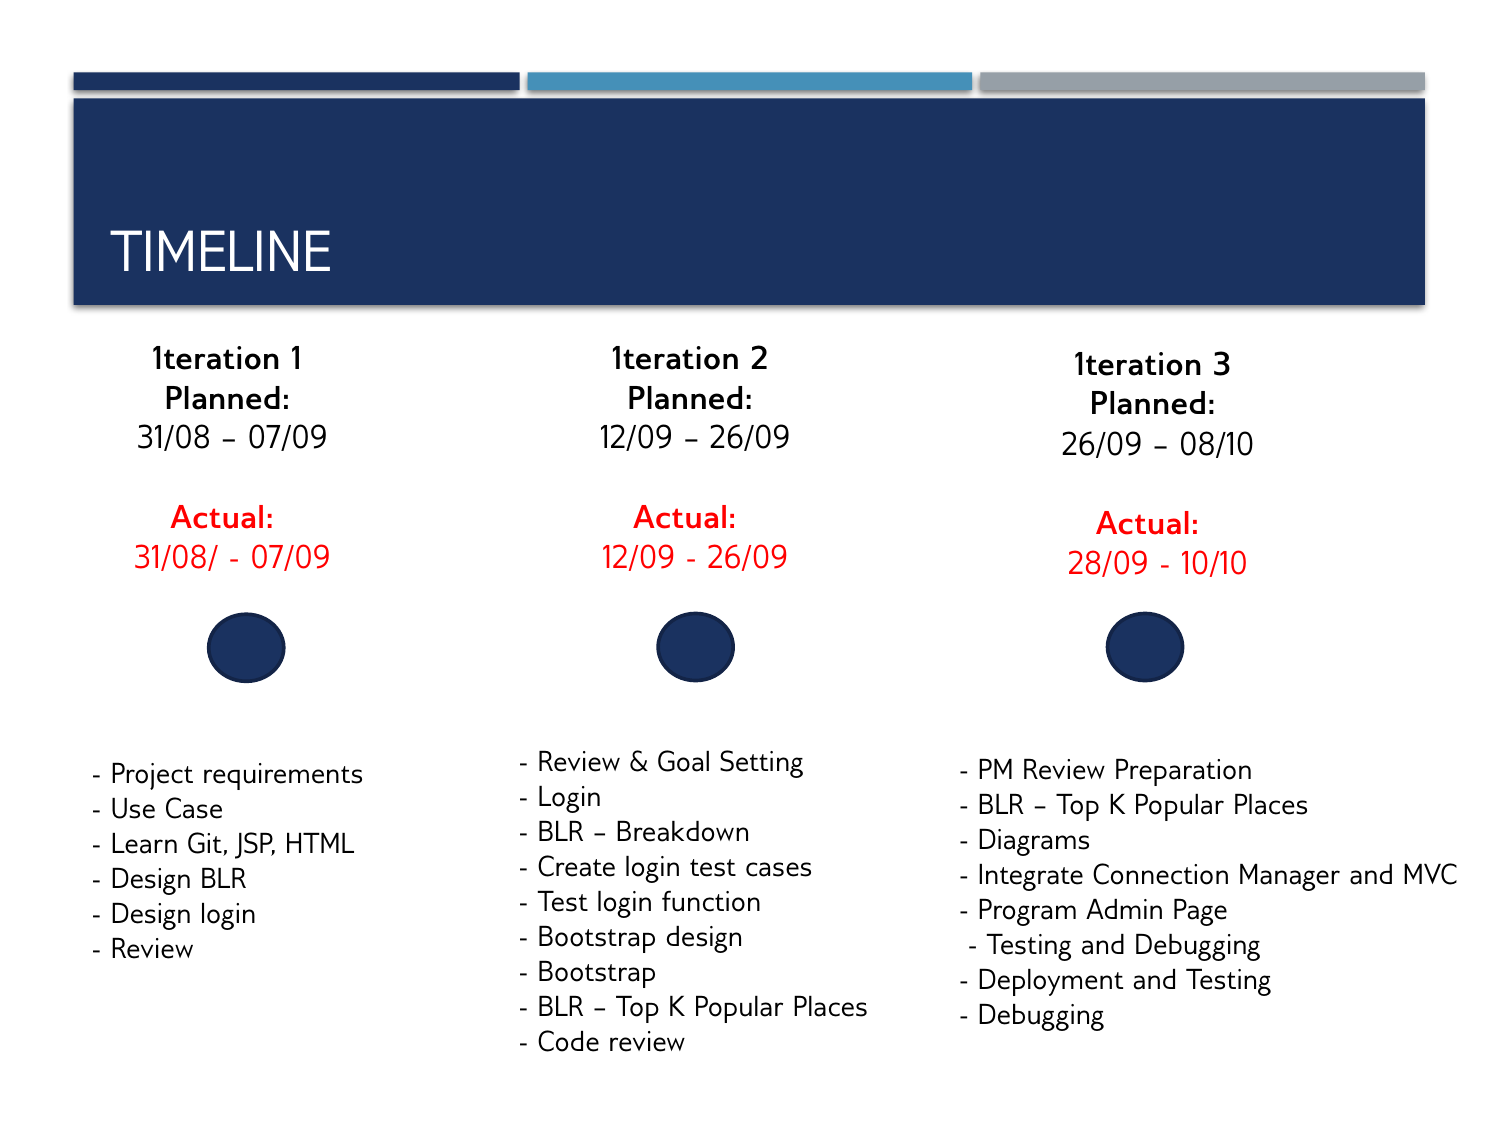

# TIMELINE
1teration 1
Planned:
31/08 – 07/09
Actual:
31/08/ - 07/09
1teration 2
Planned:
12/09 – 26/09
Actual:
12/09 - 26/09
1teration 3
Planned:
26/09 – 08/10
Actual:
28/09 - 10/10

- Review & Goal Setting
- Login
- BLR – Breakdown
- Create login test cases
- Test login function
- Bootstrap design
- Bootstrap
- BLR – Top K Popular Places
- Code review
- PM Review Preparation
- BLR – Top K Popular Places
- Diagrams
- Integrate Connection Manager and MVC
- Program Admin Page
 - Testing and Debugging
- Deployment and Testing
- Debugging

- Project requirements
- Use Case
- Learn Git, JSP, HTML
- Design BLR
- Design login
- Review